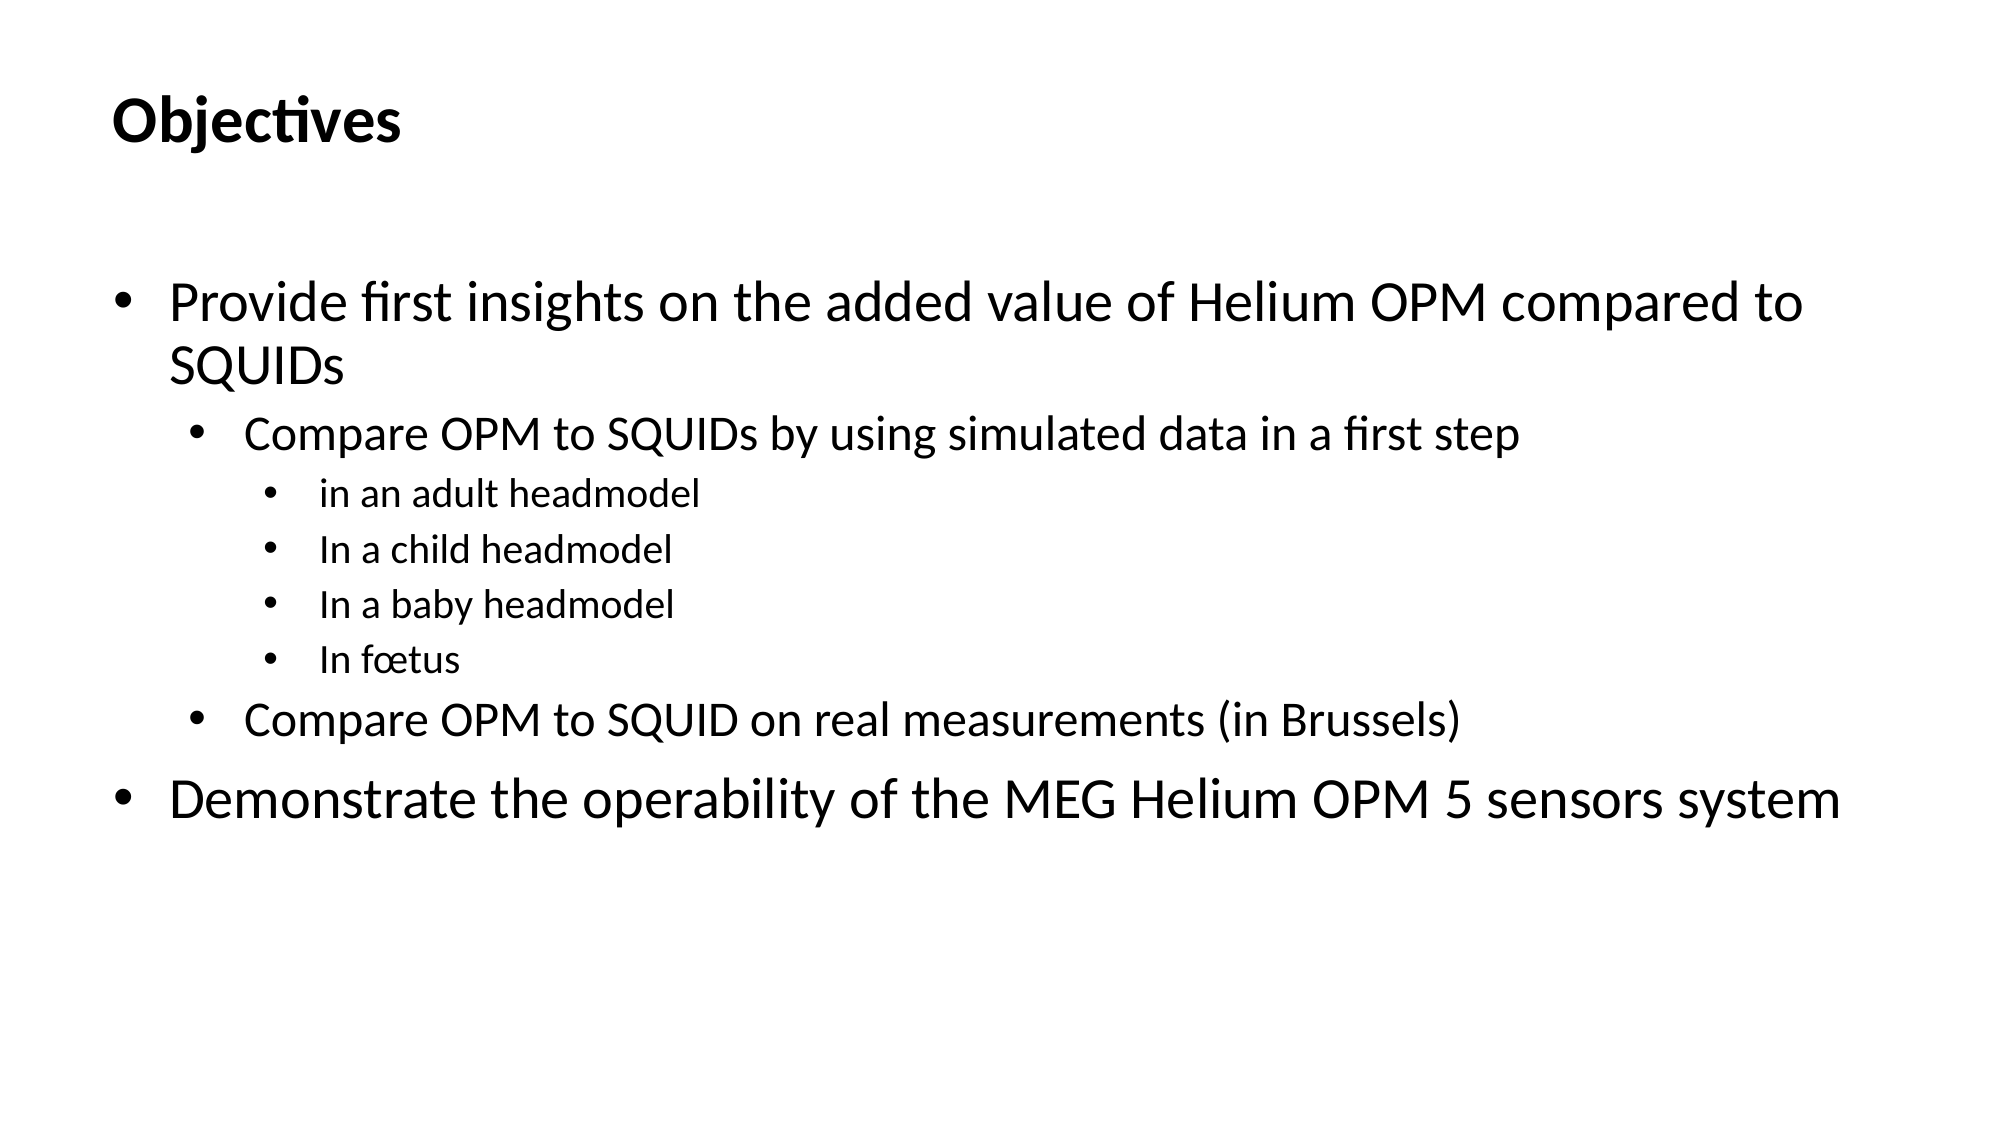

Objectives

Provide first insights on the added value of Helium OPM compared to SQUIDs
Compare OPM to SQUIDs by using simulated data in a first step
in an adult headmodel
In a child headmodel
In a baby headmodel
In fœtus
Compare OPM to SQUID on real measurements (in Brussels)
Demonstrate the operability of the MEG Helium OPM 5 sensors system